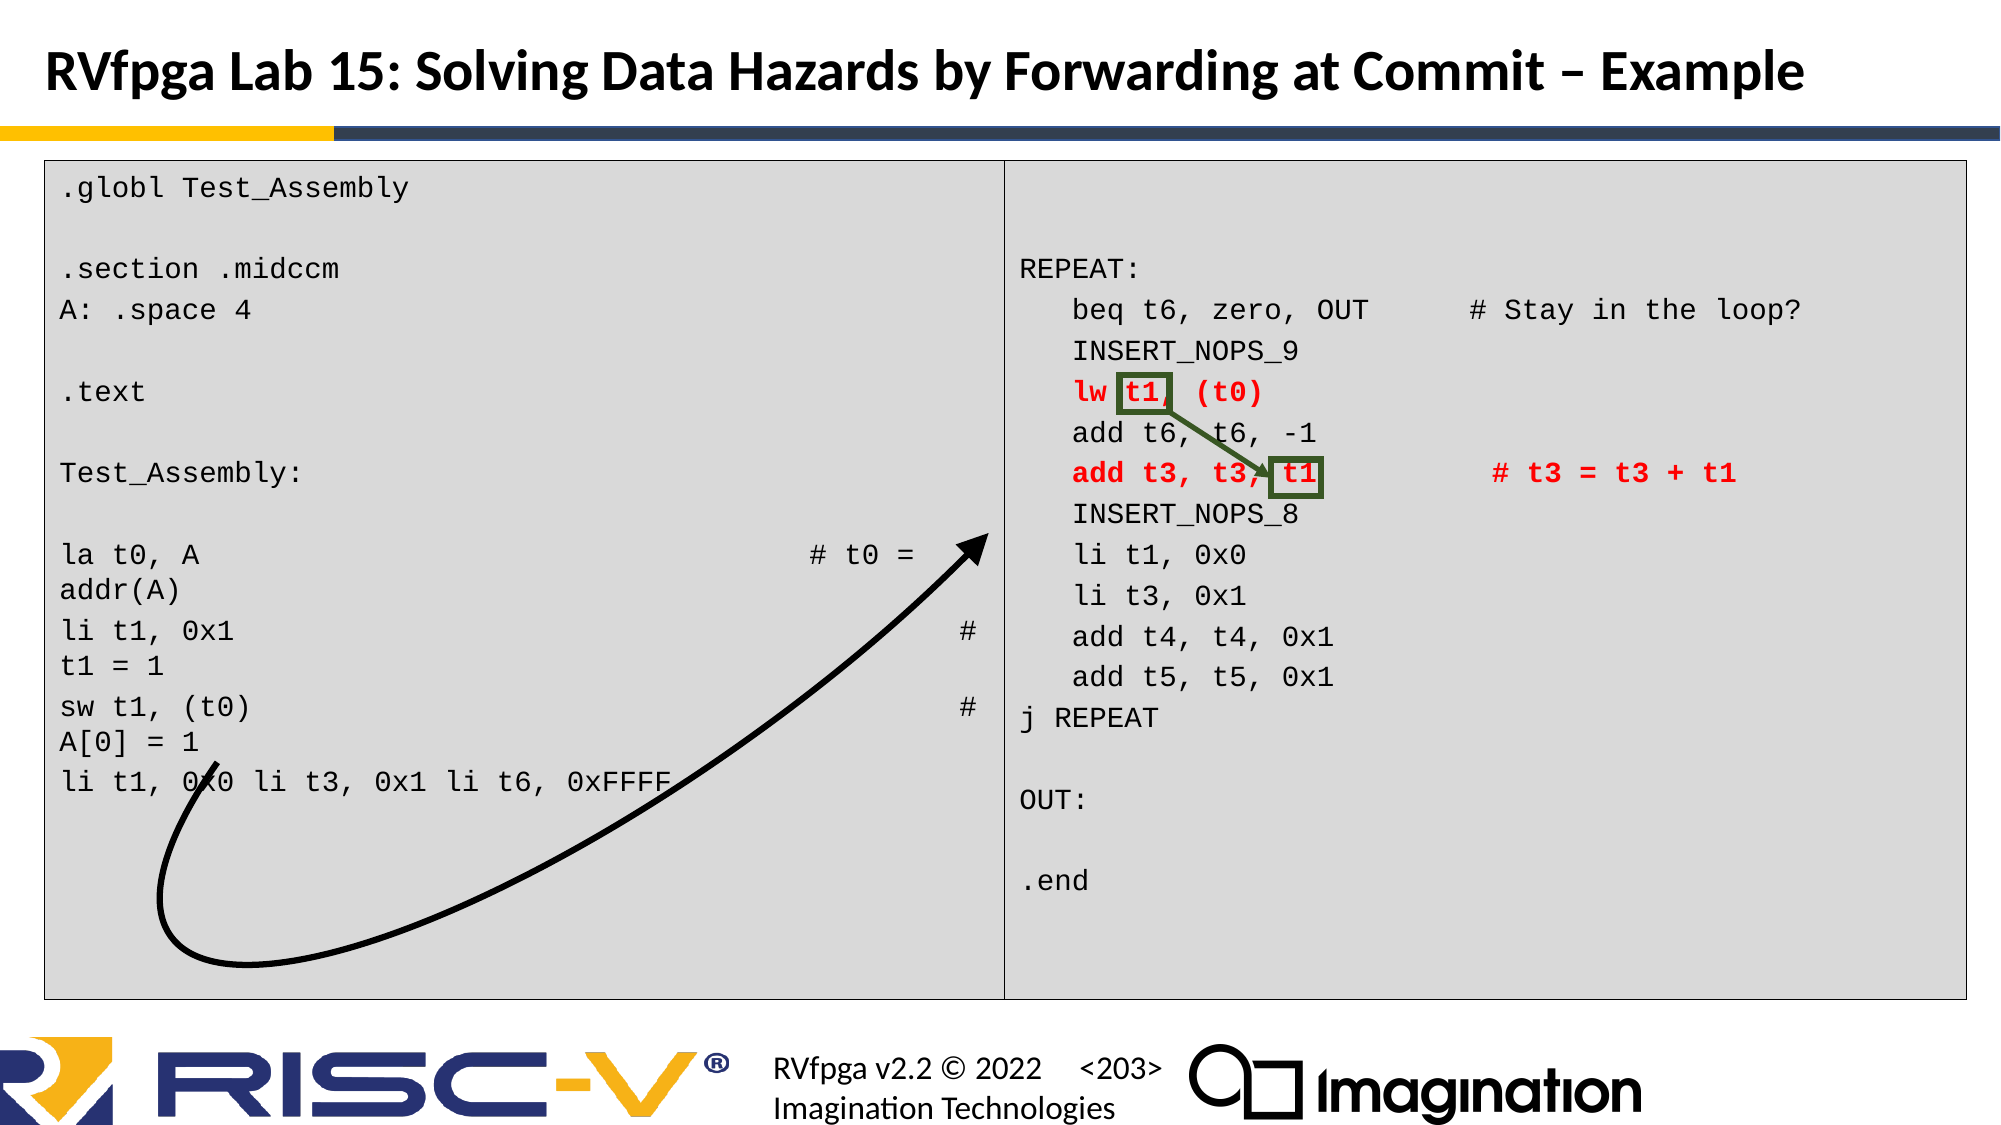

# RVfpga Lab 15: Solving Data Hazards by Forwarding at Commit – Example
.globl Test_Assembly

.section .midccm
A: .space 4

.text

Test_Assembly:

la t0, A					# t0 = addr(A)
li t1, 0x1					# t1 = 1
sw t1, (t0)					# A[0] = 1
li t1, 0x0 li t3, 0x1 li t6, 0xFFFF

REPEAT:
   beq t6, zero, OUT     	# Stay in the loop?
   INSERT_NOPS_9
   lw t1, (t0)
   add t6, t6, -1
   add t3, t3, t1          # t3 = t3 + t1
   INSERT_NOPS_8
   li t1, 0x0
   li t3, 0x1
   add t4, t4, 0x1
   add t5, t5, 0x1
j REPEAT

OUT:

.end